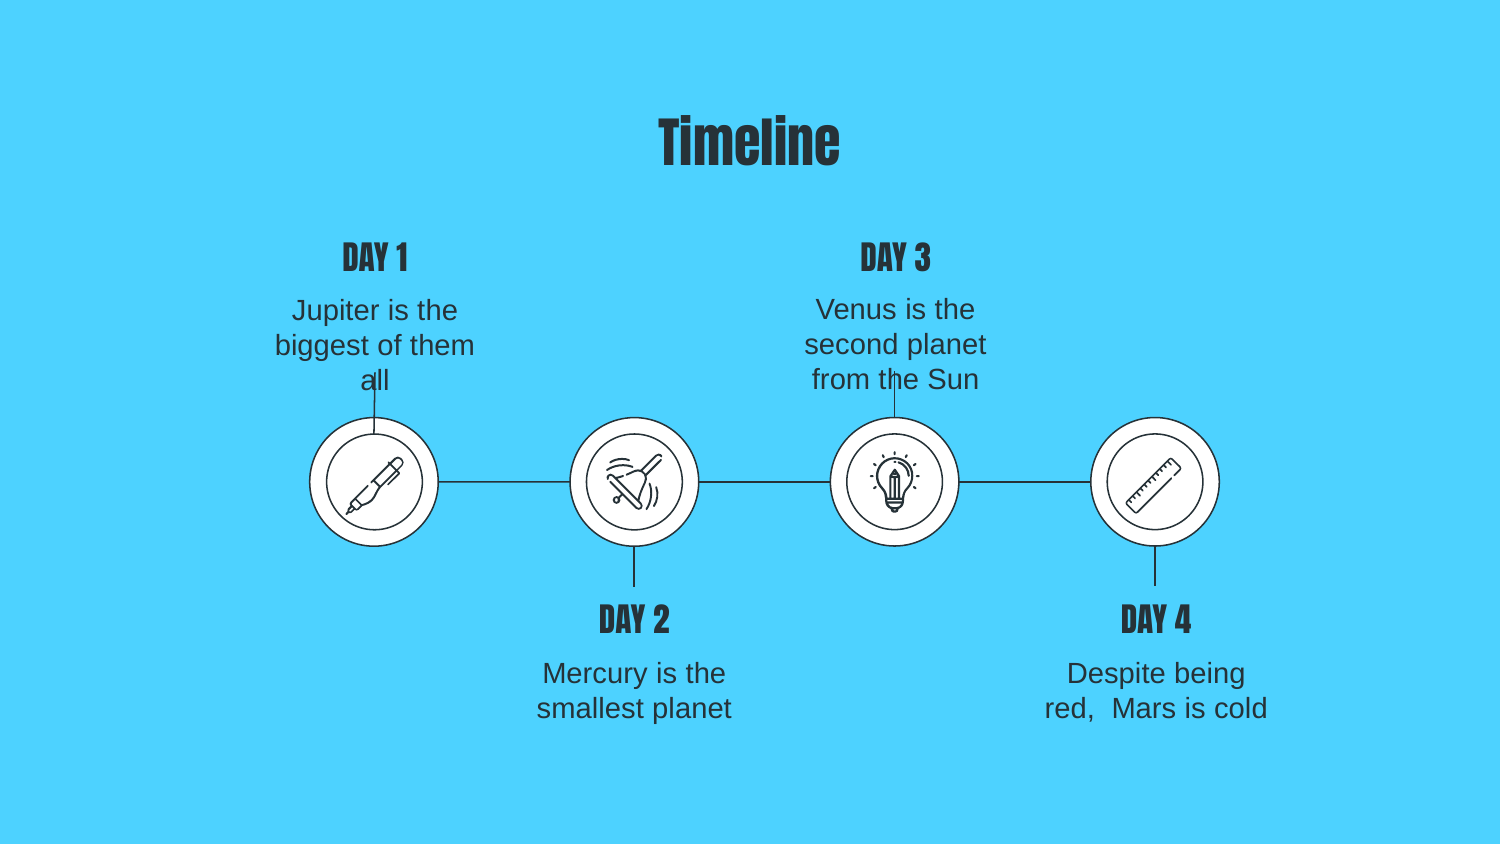

# Timeline
DAY 1
DAY 3
Venus is the second planet from the Sun

Jupiter is the biggest of them all

DAY 2
DAY 4
Mercury is the smallest planet

Despite being red,  Mars is cold